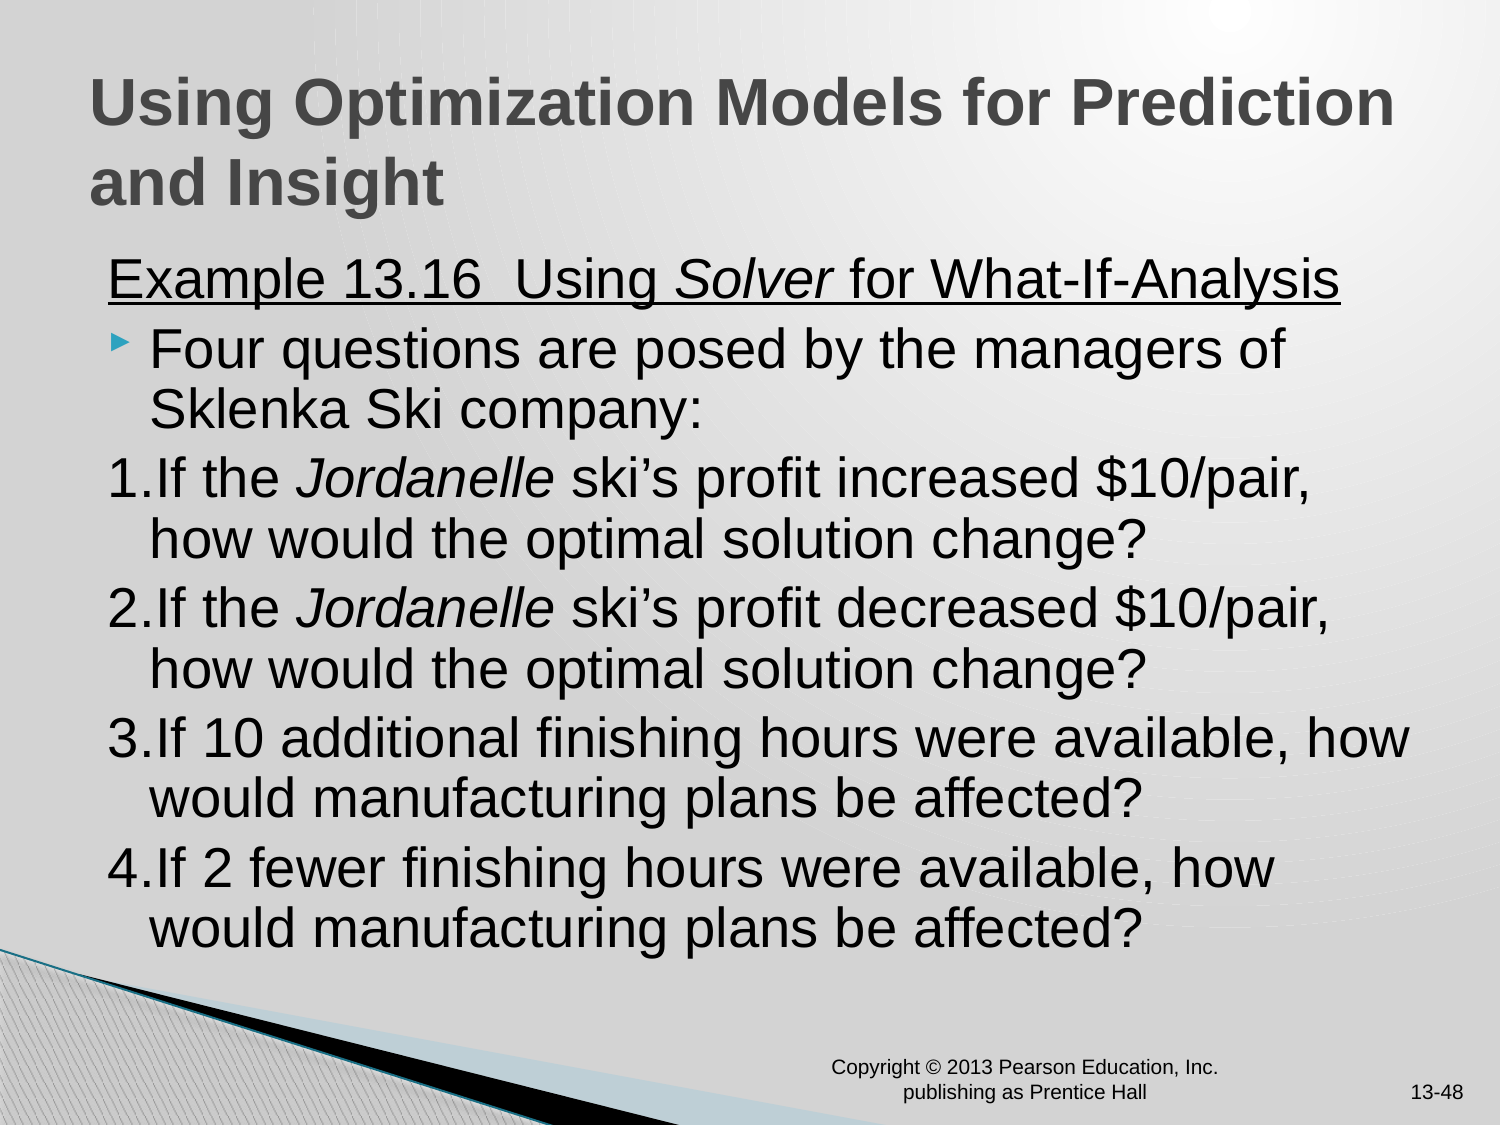

# Using Optimization Models for Prediction and Insight
Example 13.16  Using Solver for What-If-Analysis
Four questions are posed by the managers of Sklenka Ski company:
If the Jordanelle ski’s profit increased $10/pair, how would the optimal solution change?
If the Jordanelle ski’s profit decreased $10/pair, how would the optimal solution change?
If 10 additional finishing hours were available, how would manufacturing plans be affected?
If 2 fewer finishing hours were available, how would manufacturing plans be affected?
Copyright © 2013 Pearson Education, Inc. publishing as Prentice Hall
13-48